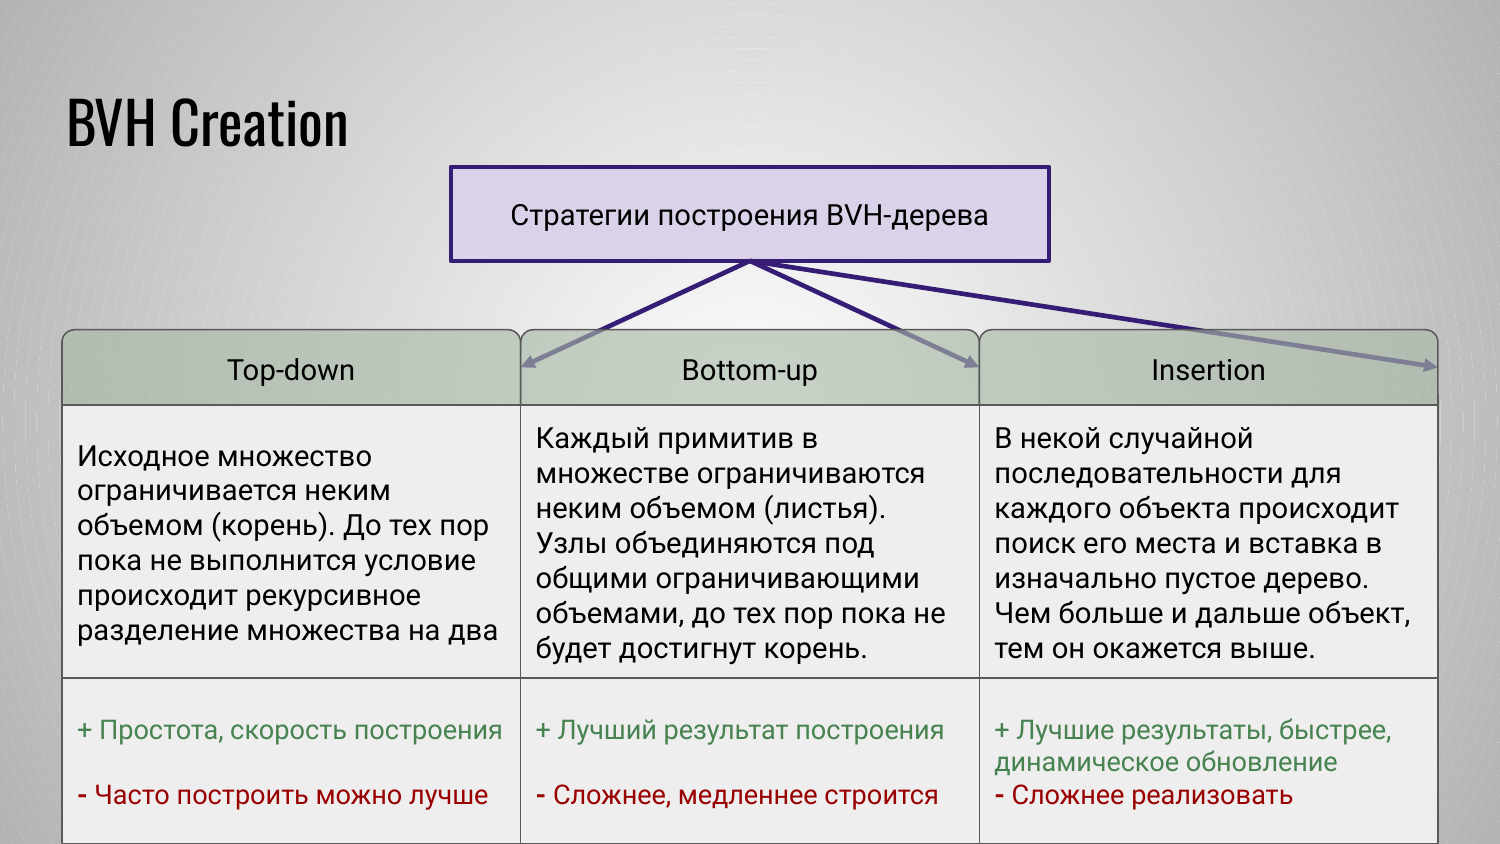

# BVH Creation
Стратегии построения BVH-дерева

Top-down
Bottom-up
Insertion
Исходное множество ограничивается неким объемом (корень). До тех пор пока не выполнится условие происходит рекурсивное разделение множества на два
Каждый примитив в множестве ограничиваются неким объемом (листья). Узлы объединяются под общими ограничивающими объемами, до тех пор пока не будет достигнут корень.
В некой случайной последовательности для каждого объекта происходит поиск его места и вставка в изначально пустое дерево. Чем больше и дальше объект, тем он окажется выше.
+ Простота, скорость построения

- Часто построить можно лучше
+ Лучший результат построения

- Сложнее, медленнее строится
+ Лучшие результаты, быстрее, динамическое обновление
- Сложнее реализовать